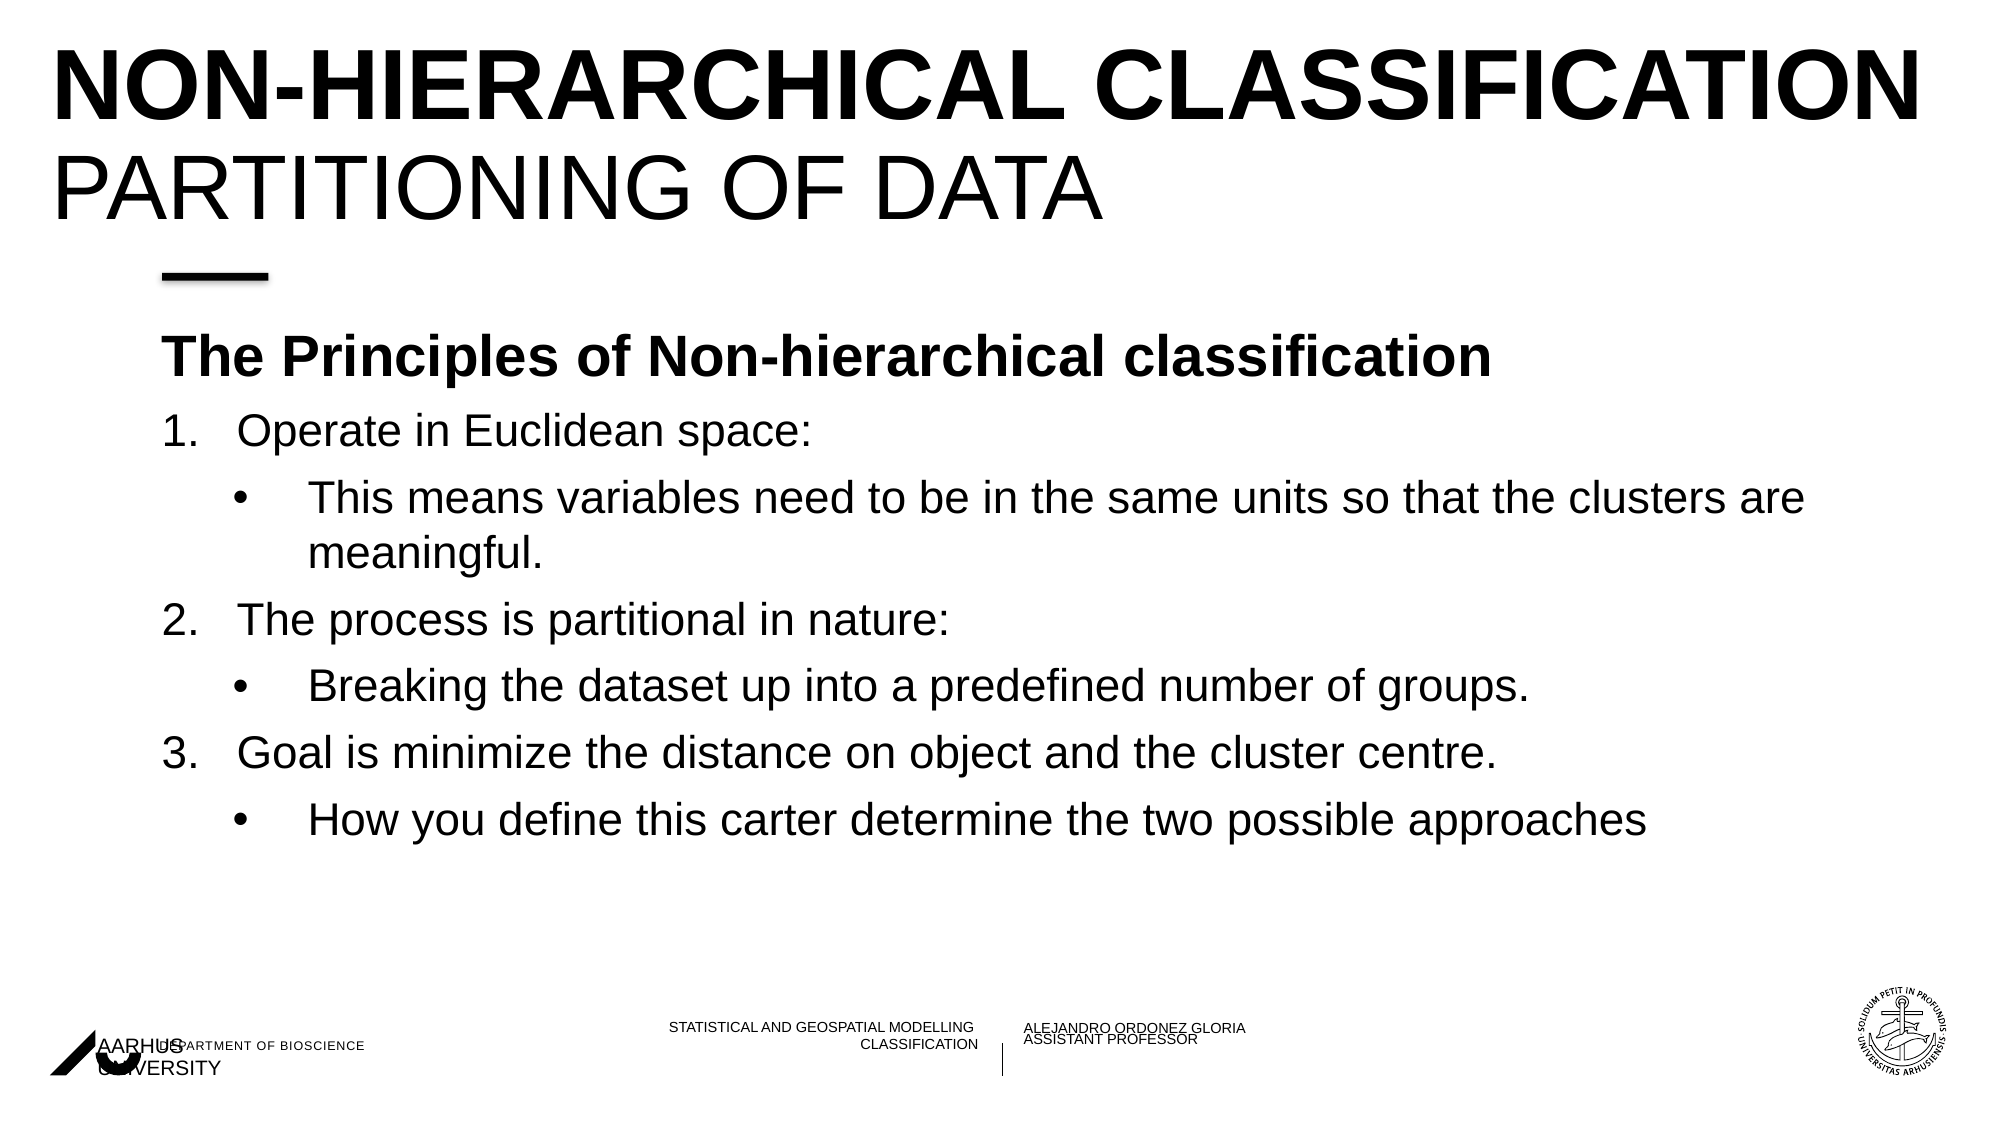

# Non-hierarchical classification Partitioning of Data
The Principles of Non-hierarchical classification
Operate in Euclidean space:
This means variables need to be in the same units so that the clusters are meaningful.
The process is partitional in nature:
Breaking the dataset up into a predefined number of groups.
Goal is minimize the distance on object and the cluster centre.
How you define this carter determine the two possible approaches